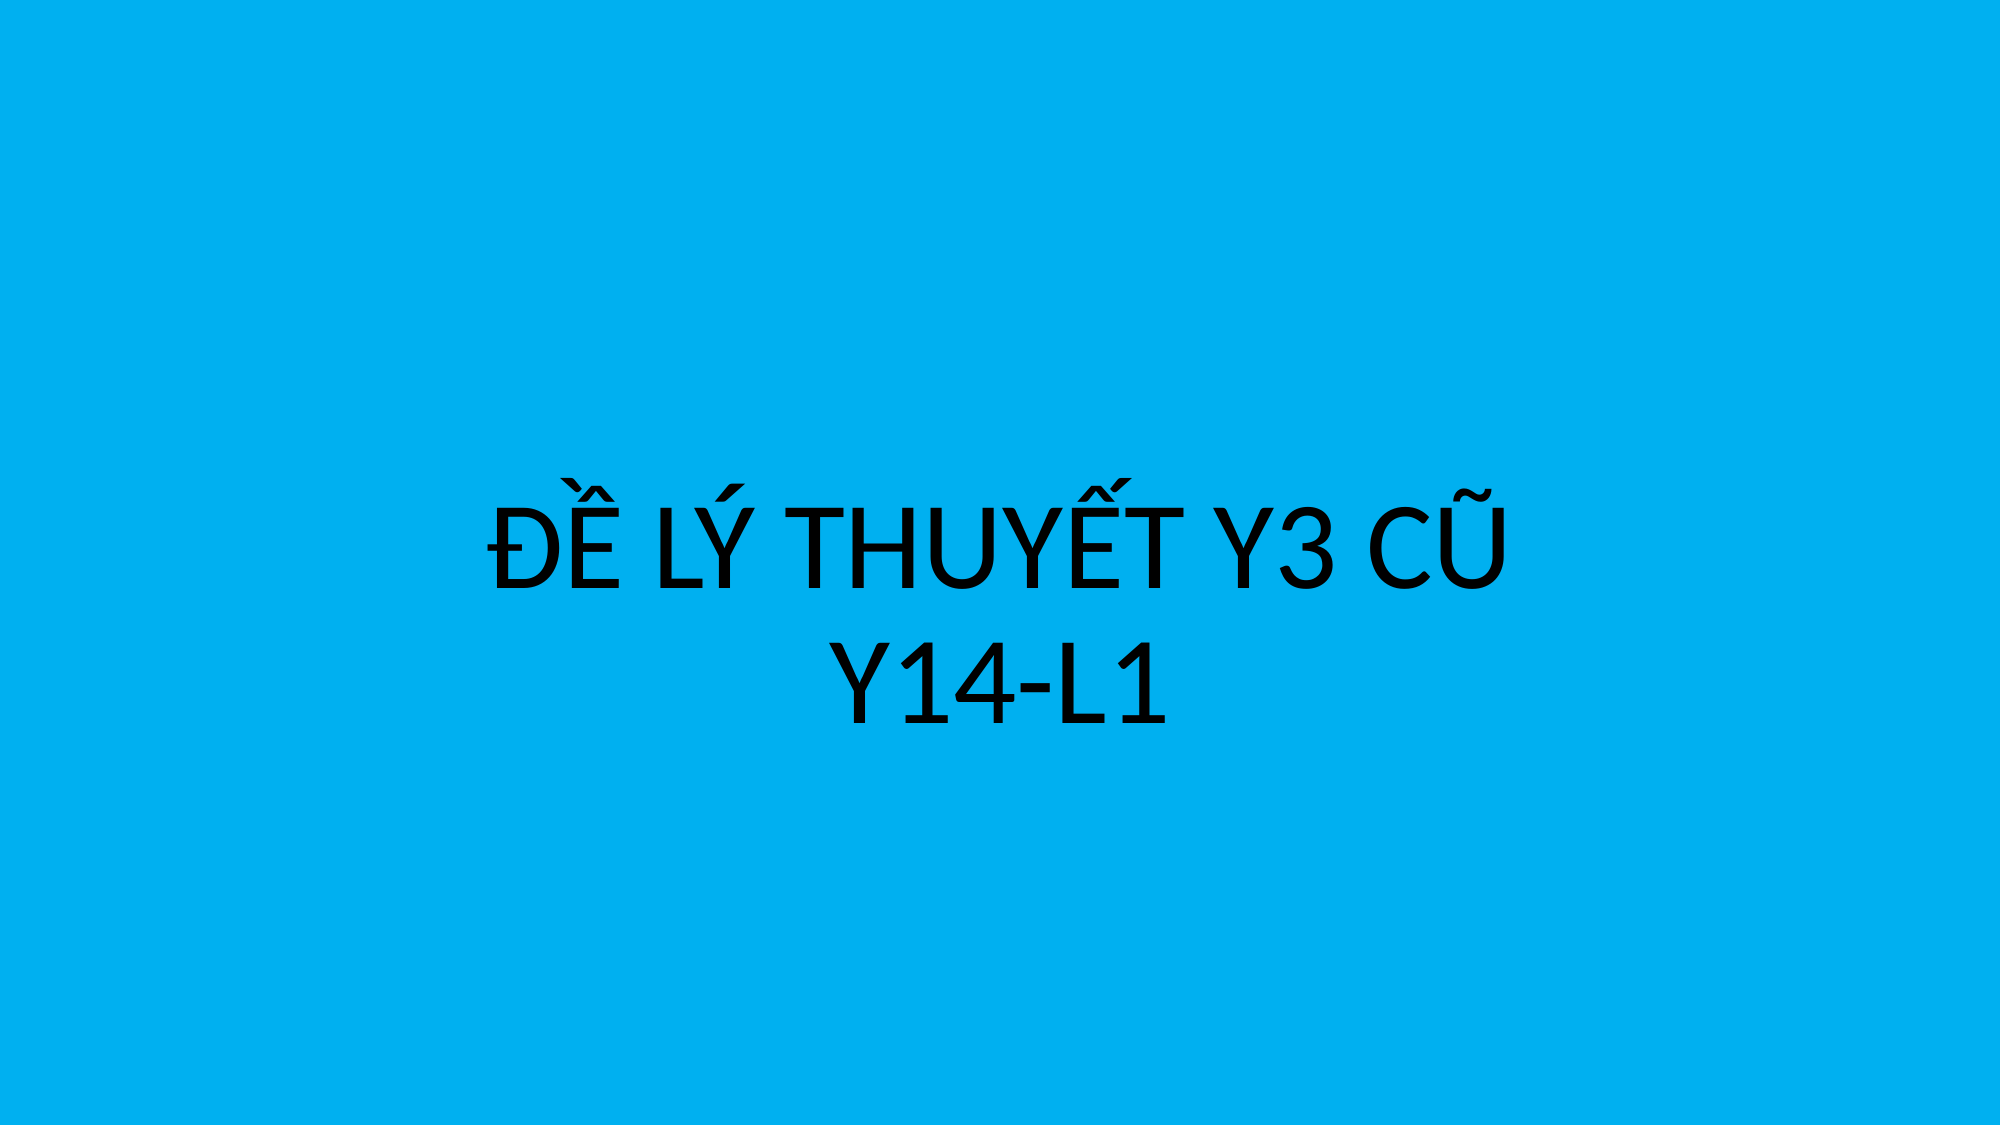

# ĐỀ LÝ THUYẾT Y3 CŨ Y14-L1